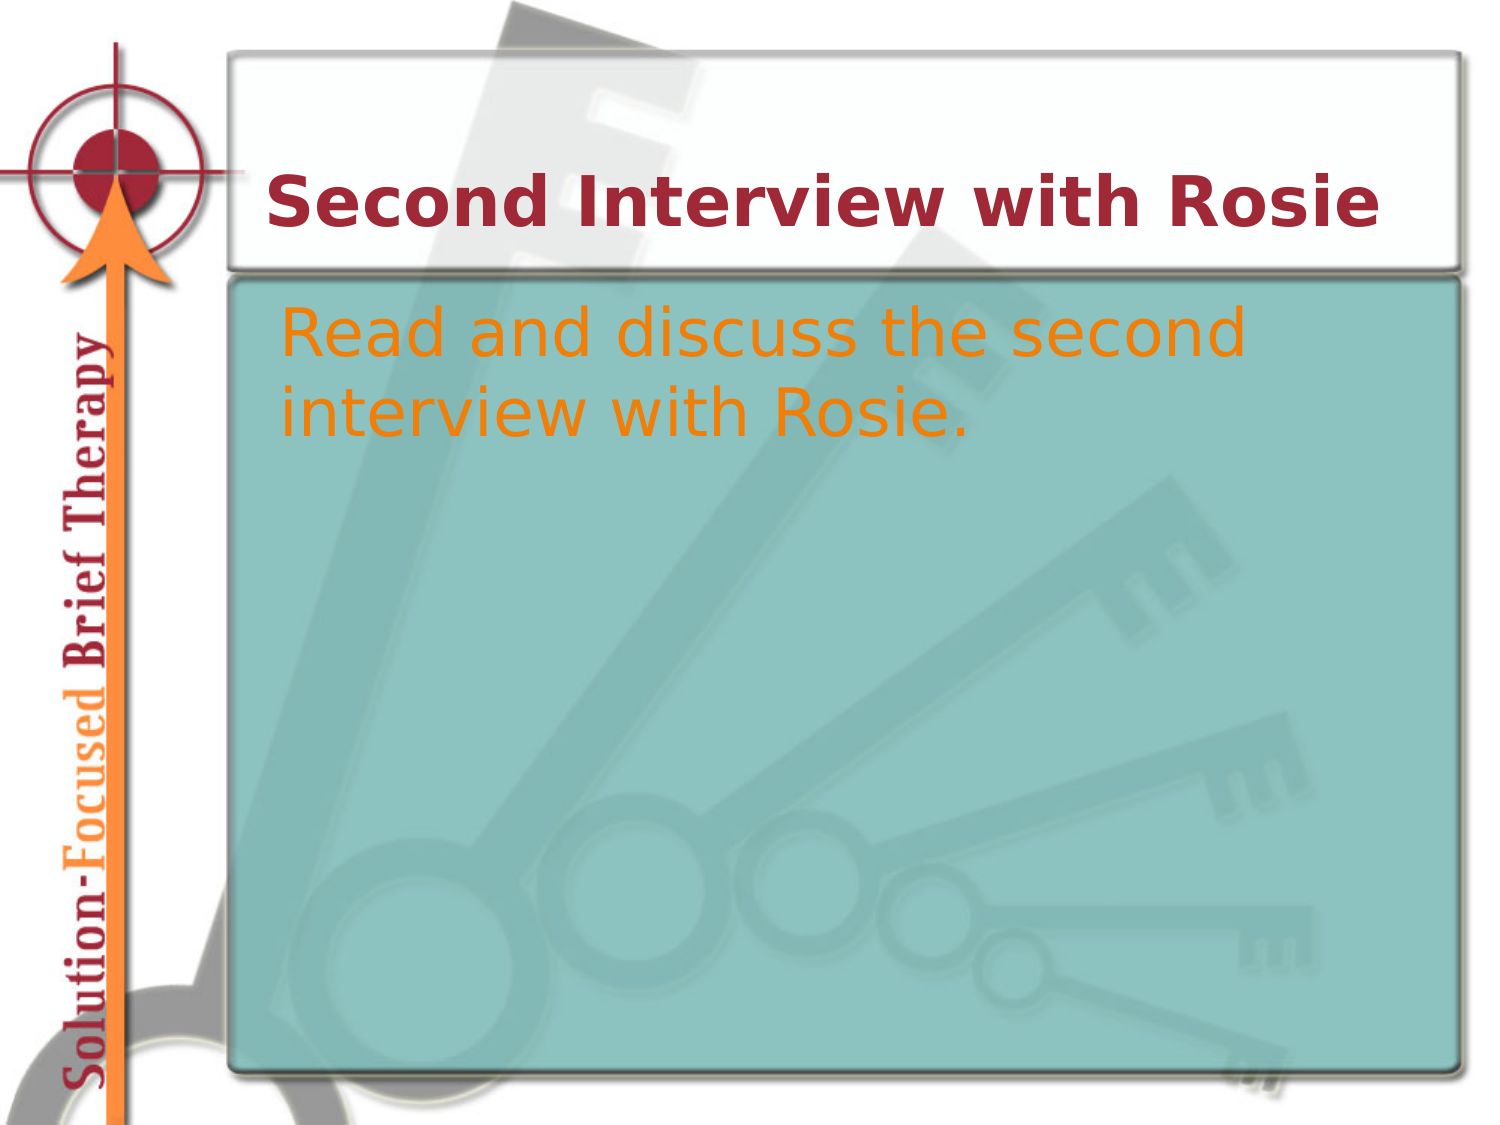

# Second Interview with Rosie
Read and discuss the second interview with Rosie.